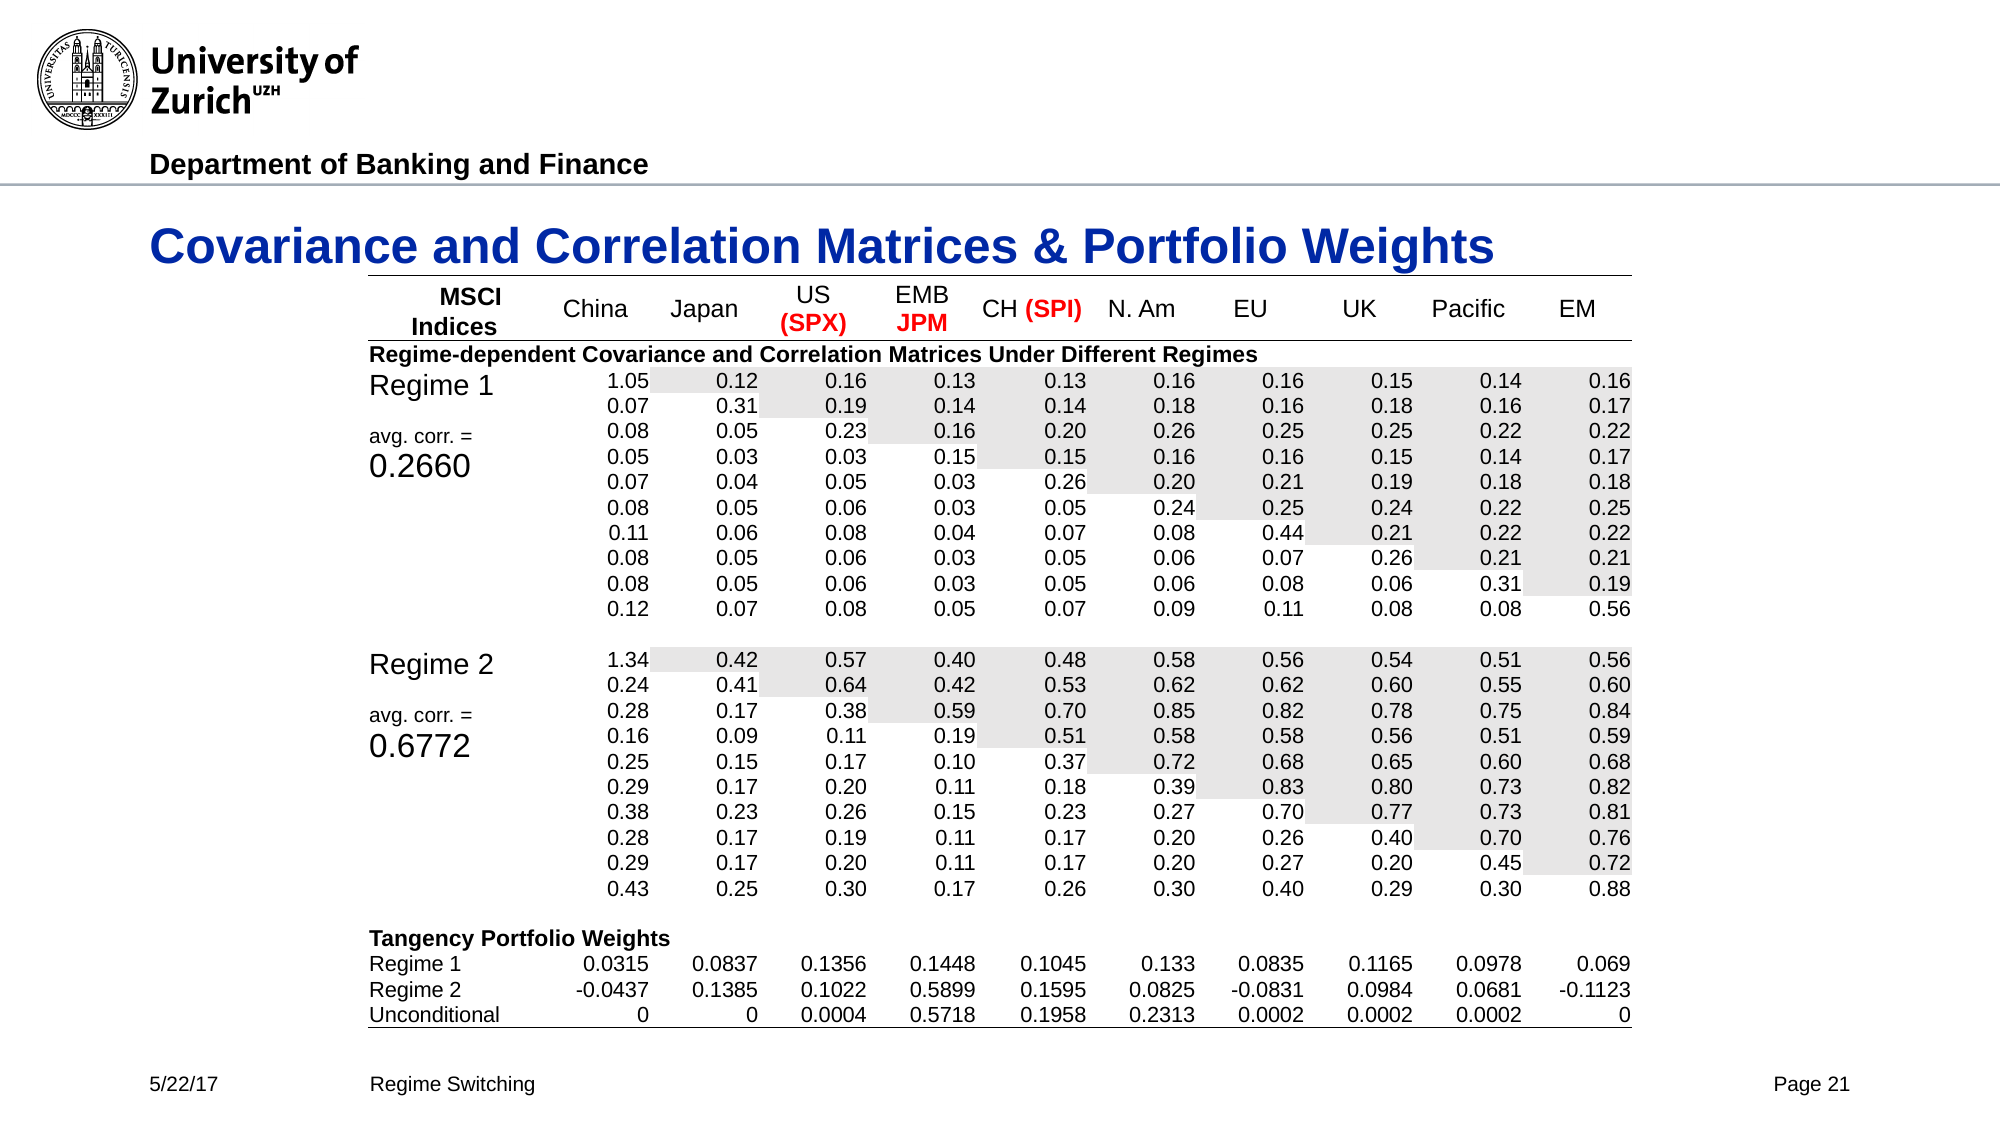

# Covariance and Correlation Matrices & Portfolio Weights
| MSCI Indices | China | Japan | US (SPX) | EMB JPM | CH (SPI) | N. Am | EU | UK | Pacific | EM |
| --- | --- | --- | --- | --- | --- | --- | --- | --- | --- | --- |
| Regime-dependent Covariance and Correlation Matrices Under Different Regimes |  |  |  |  |  |  |  |  |  |  |
| Regime 1 avg. corr. = 0.2660 | 1.05 | 0.12 | 0.16 | 0.13 | 0.13 | 0.16 | 0.16 | 0.15 | 0.14 | 0.16 |
|  | 0.07 | 0.31 | 0.19 | 0.14 | 0.14 | 0.18 | 0.16 | 0.18 | 0.16 | 0.17 |
|  | 0.08 | 0.05 | 0.23 | 0.16 | 0.20 | 0.26 | 0.25 | 0.25 | 0.22 | 0.22 |
|  | 0.05 | 0.03 | 0.03 | 0.15 | 0.15 | 0.16 | 0.16 | 0.15 | 0.14 | 0.17 |
|  | 0.07 | 0.04 | 0.05 | 0.03 | 0.26 | 0.20 | 0.21 | 0.19 | 0.18 | 0.18 |
|  | 0.08 | 0.05 | 0.06 | 0.03 | 0.05 | 0.24 | 0.25 | 0.24 | 0.22 | 0.25 |
|  | 0.11 | 0.06 | 0.08 | 0.04 | 0.07 | 0.08 | 0.44 | 0.21 | 0.22 | 0.22 |
|  | 0.08 | 0.05 | 0.06 | 0.03 | 0.05 | 0.06 | 0.07 | 0.26 | 0.21 | 0.21 |
|  | 0.08 | 0.05 | 0.06 | 0.03 | 0.05 | 0.06 | 0.08 | 0.06 | 0.31 | 0.19 |
|  | 0.12 | 0.07 | 0.08 | 0.05 | 0.07 | 0.09 | 0.11 | 0.08 | 0.08 | 0.56 |
|  |  |  |  |  |  |  |  |  |  |  |
| Regime 2 avg. corr. = 0.6772 | 1.34 | 0.42 | 0.57 | 0.40 | 0.48 | 0.58 | 0.56 | 0.54 | 0.51 | 0.56 |
|  | 0.24 | 0.41 | 0.64 | 0.42 | 0.53 | 0.62 | 0.62 | 0.60 | 0.55 | 0.60 |
|  | 0.28 | 0.17 | 0.38 | 0.59 | 0.70 | 0.85 | 0.82 | 0.78 | 0.75 | 0.84 |
|  | 0.16 | 0.09 | 0.11 | 0.19 | 0.51 | 0.58 | 0.58 | 0.56 | 0.51 | 0.59 |
|  | 0.25 | 0.15 | 0.17 | 0.10 | 0.37 | 0.72 | 0.68 | 0.65 | 0.60 | 0.68 |
|  | 0.29 | 0.17 | 0.20 | 0.11 | 0.18 | 0.39 | 0.83 | 0.80 | 0.73 | 0.82 |
|  | 0.38 | 0.23 | 0.26 | 0.15 | 0.23 | 0.27 | 0.70 | 0.77 | 0.73 | 0.81 |
|  | 0.28 | 0.17 | 0.19 | 0.11 | 0.17 | 0.20 | 0.26 | 0.40 | 0.70 | 0.76 |
|  | 0.29 | 0.17 | 0.20 | 0.11 | 0.17 | 0.20 | 0.27 | 0.20 | 0.45 | 0.72 |
|  | 0.43 | 0.25 | 0.30 | 0.17 | 0.26 | 0.30 | 0.40 | 0.29 | 0.30 | 0.88 |
|  |  |  |  |  |  |  |  |  |  |  |
| Tangency Portfolio Weights |  |  |  |  |  |  |  |  |  |  |
| Regime 1 | 0.0315 | 0.0837 | 0.1356 | 0.1448 | 0.1045 | 0.133 | 0.0835 | 0.1165 | 0.0978 | 0.069 |
| Regime 2 | -0.0437 | 0.1385 | 0.1022 | 0.5899 | 0.1595 | 0.0825 | -0.0831 | 0.0984 | 0.0681 | -0.1123 |
| Unconditional | 0 | 0 | 0.0004 | 0.5718 | 0.1958 | 0.2313 | 0.0002 | 0.0002 | 0.0002 | 0 |
5/22/17
Regime Switching

Page 21